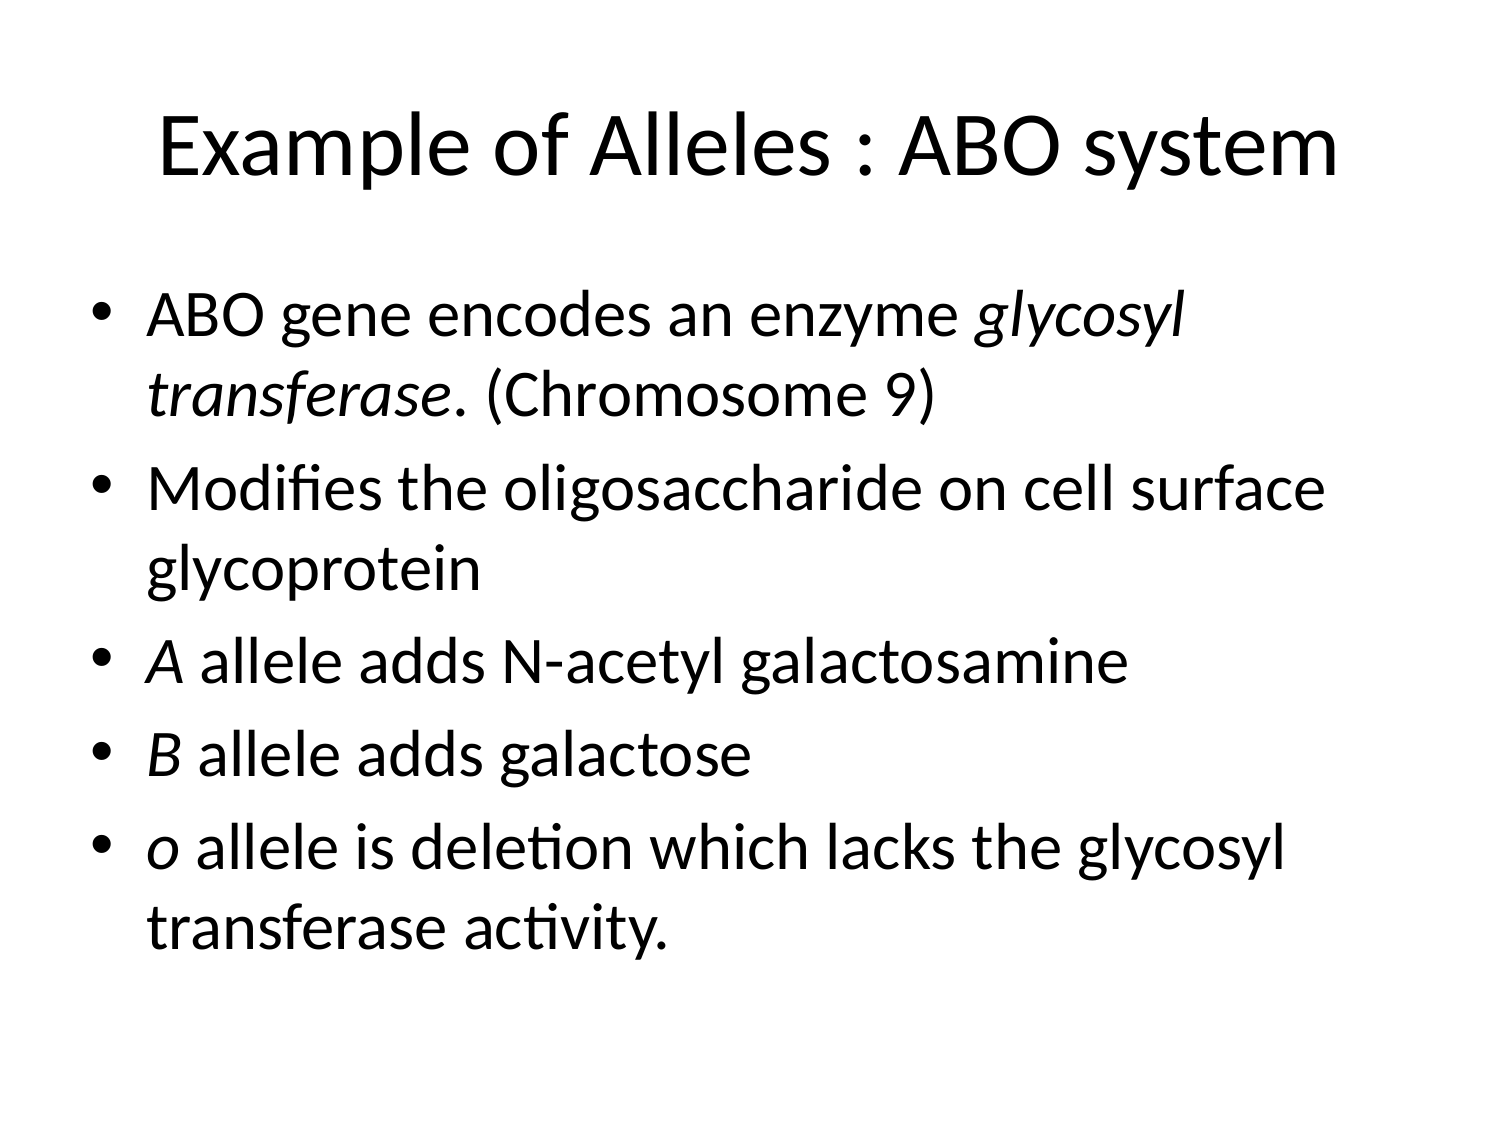

# Example of Alleles : ABO system
ABO gene encodes an enzyme glycosyl transferase. (Chromosome 9)
Modifies the oligosaccharide on cell surface glycoprotein
A allele adds N-acetyl galactosamine
B allele adds galactose
o allele is deletion which lacks the glycosyl transferase activity.